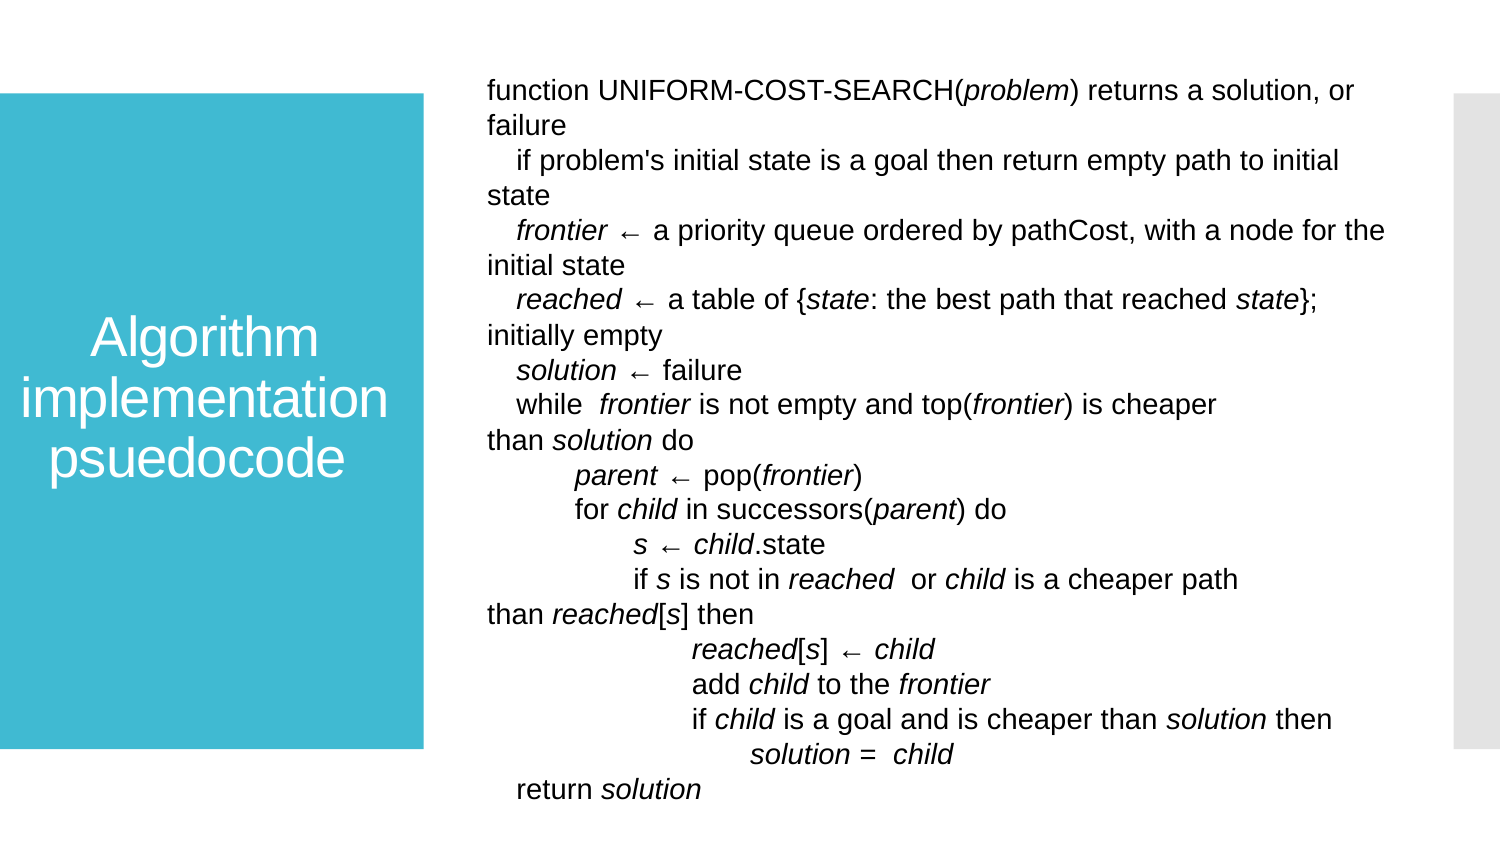

function UNIFORM-COST-SEARCH(problem) returns a solution, or failure
 if problem's initial state is a goal then return empty path to initial state
 frontier ← a priority queue ordered by pathCost, with a node for the initial state
 reached ← a table of {state: the best path that reached state}; initially empty
 solution ← failure
 while  frontier is not empty and top(frontier) is cheaper than solution do
   parent ← pop(frontier)
   for child in successors(parent) do
     s ← child.state
     if s is not in reached  or child is a cheaper path than reached[s] then
       reached[s] ← child
       add child to the frontier
       if child is a goal and is cheaper than solution then
         solution =  child
 return solution
# Algorithm implementation psuedocode